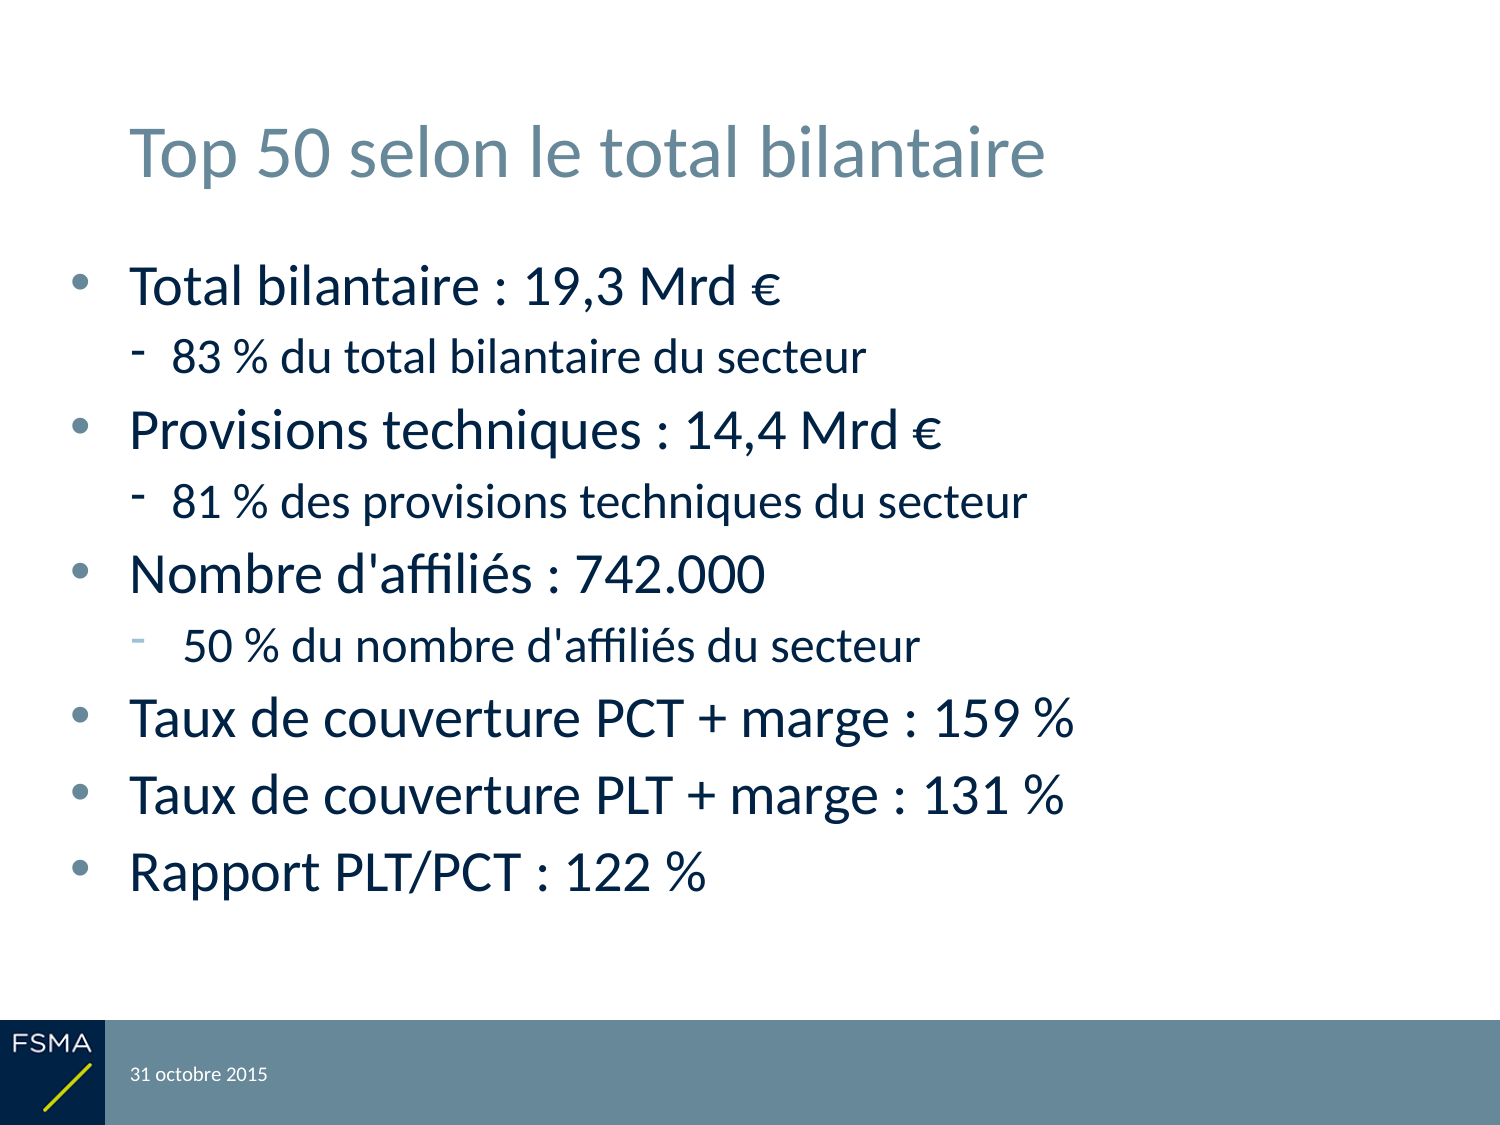

# Top 50 selon le total bilantaire
Total bilantaire : 19,3 Mrd €
83 % du total bilantaire du secteur
Provisions techniques : 14,4 Mrd €
81 % des provisions techniques du secteur
Nombre d'affiliés : 742.000
 50 % du nombre d'affiliés du secteur
Taux de couverture PCT + marge : 159 %
Taux de couverture PLT + marge : 131 %
Rapport PLT/PCT : 122 %
31 octobre 2015
Reporting relatif à l'exercice 2014
15